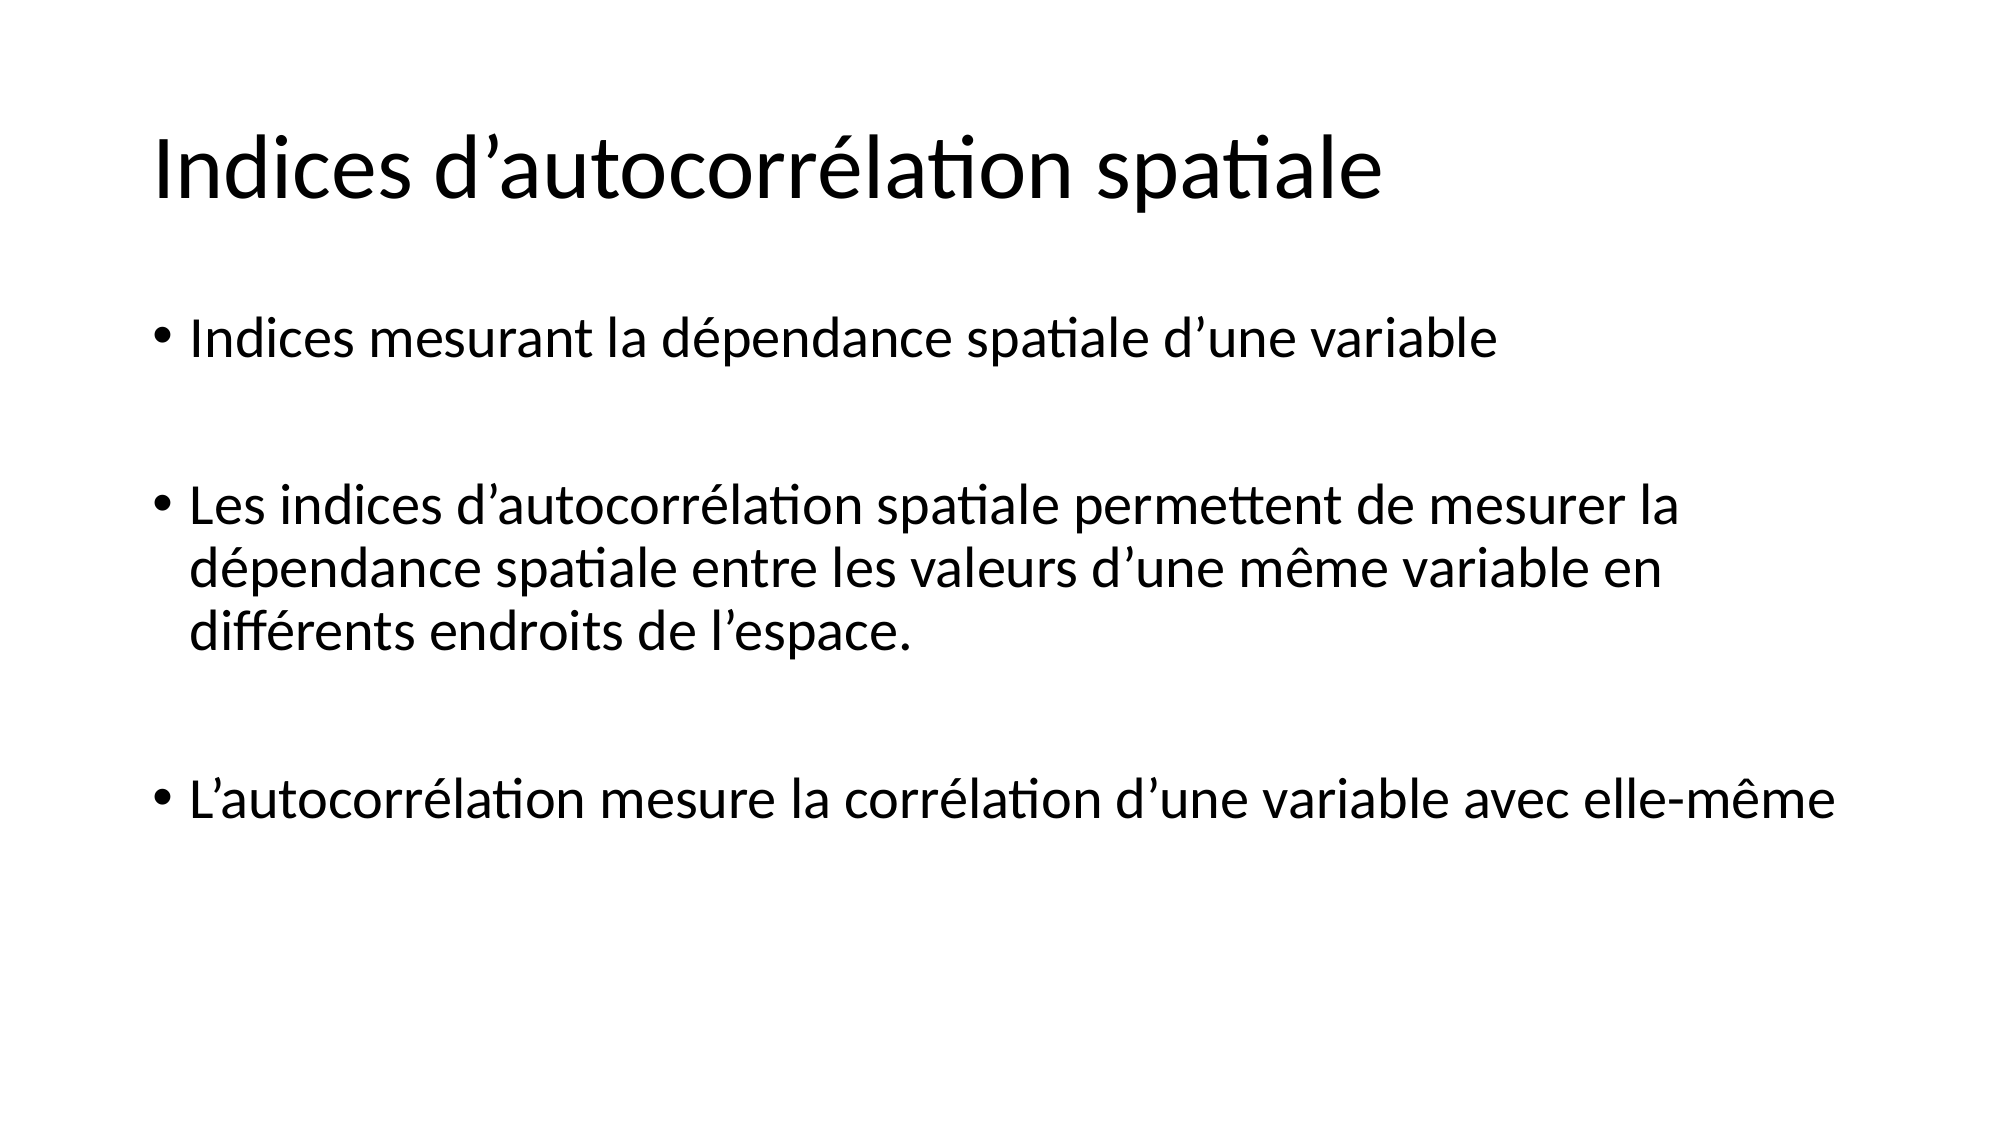

# Indices d’autocorrélation spatiale
Indices mesurant la dépendance spatiale d’une variable

Les indices d’autocorrélation spatiale permettent de mesurer la dépendance spatiale entre les valeurs d’une même variable en différents endroits de l’espace.

L’autocorrélation mesure la corrélation d’une variable avec elle-même